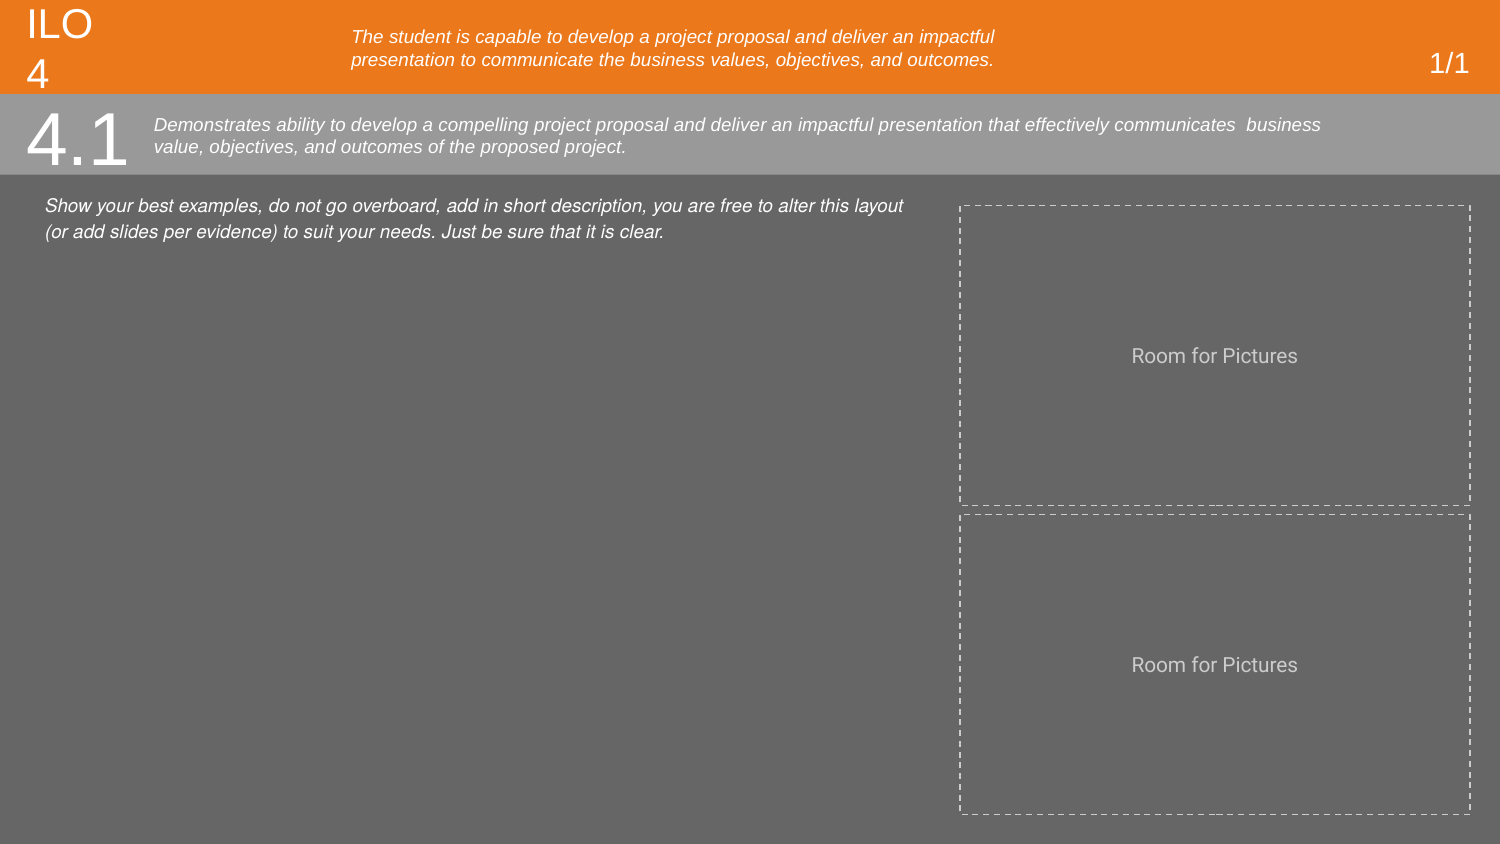

# ILO 4
The student is capable to develop a project proposal and deliver an impactful presentation to communicate the business values, objectives, and outcomes.
1/1
4.1
Demonstrates ability to develop a compelling project proposal and deliver an impactful presentation that effectively communicates  business value, objectives, and outcomes of the proposed project.
Show your best examples, do not go overboard, add in short description, you are free to alter this layout (or add slides per evidence) to suit your needs. Just be sure that it is clear.